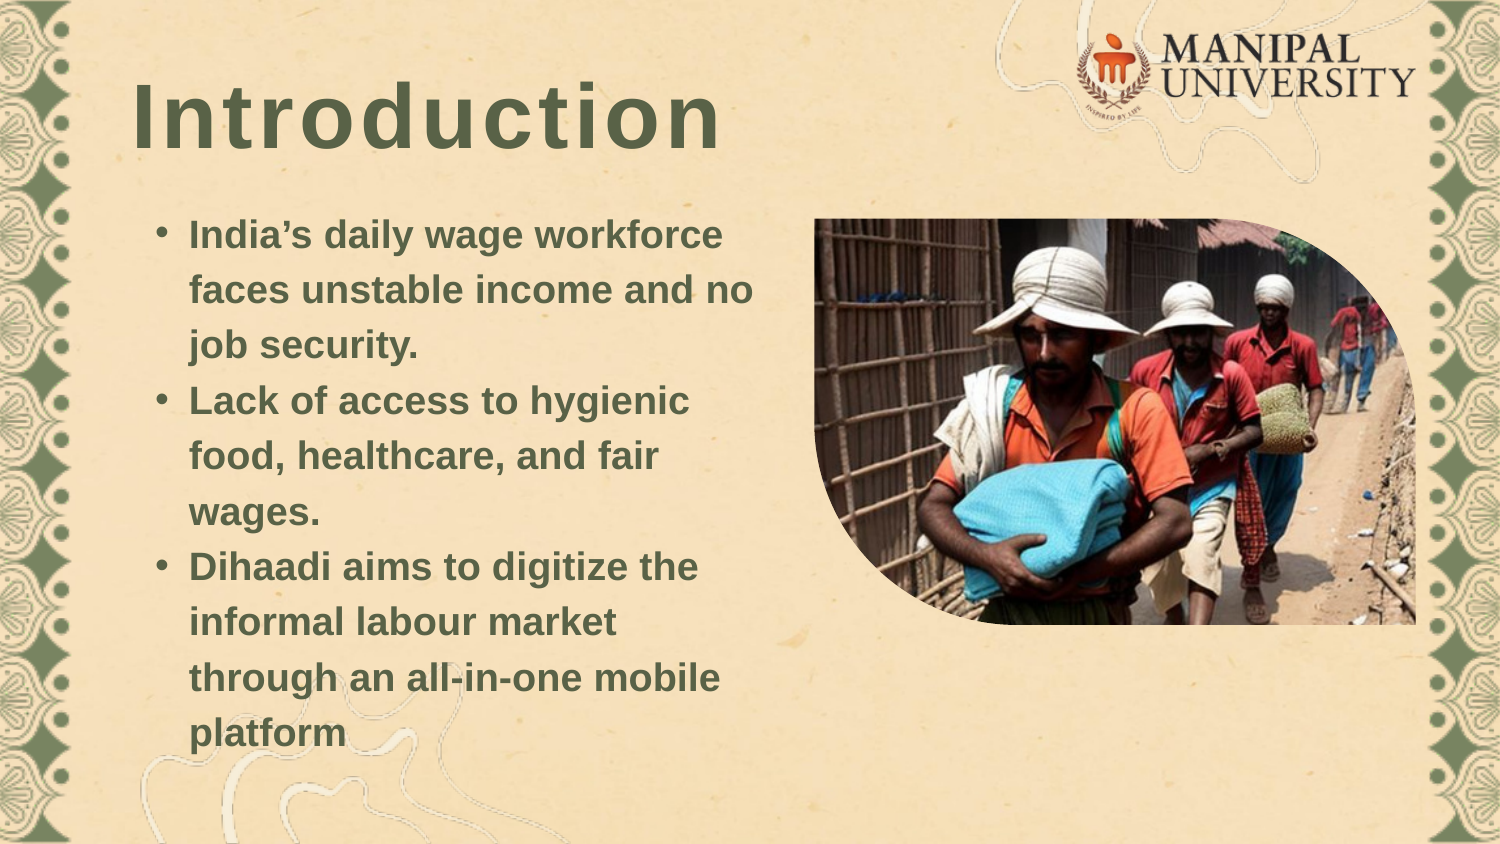

Introduction

India’s daily wage workforce faces unstable income and no job security.
Lack of access to hygienic food, healthcare, and fair wages.
Dihaadi aims to digitize the informal labour market through an all-in-one mobile platform